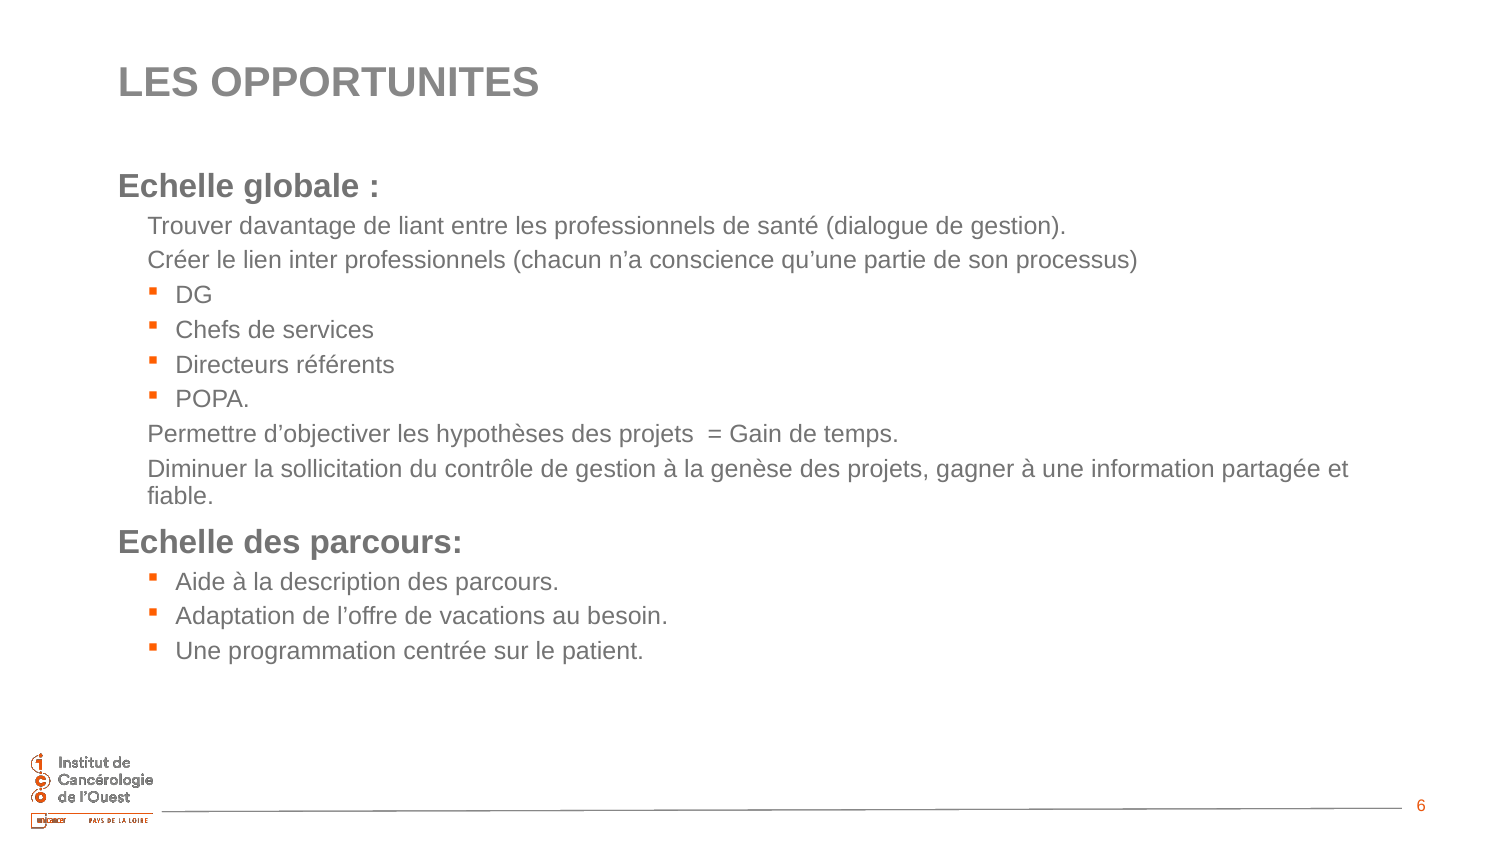

# Les OPPORTUNITES
Echelle globale :
Trouver davantage de liant entre les professionnels de santé (dialogue de gestion).
Créer le lien inter professionnels (chacun n’a conscience qu’une partie de son processus)
DG
Chefs de services
Directeurs référents
POPA.
Permettre d’objectiver les hypothèses des projets  = Gain de temps.
Diminuer la sollicitation du contrôle de gestion à la genèse des projets, gagner à une information partagée et fiable.
Echelle des parcours:
Aide à la description des parcours.
Adaptation de l’offre de vacations au besoin.
Une programmation centrée sur le patient.